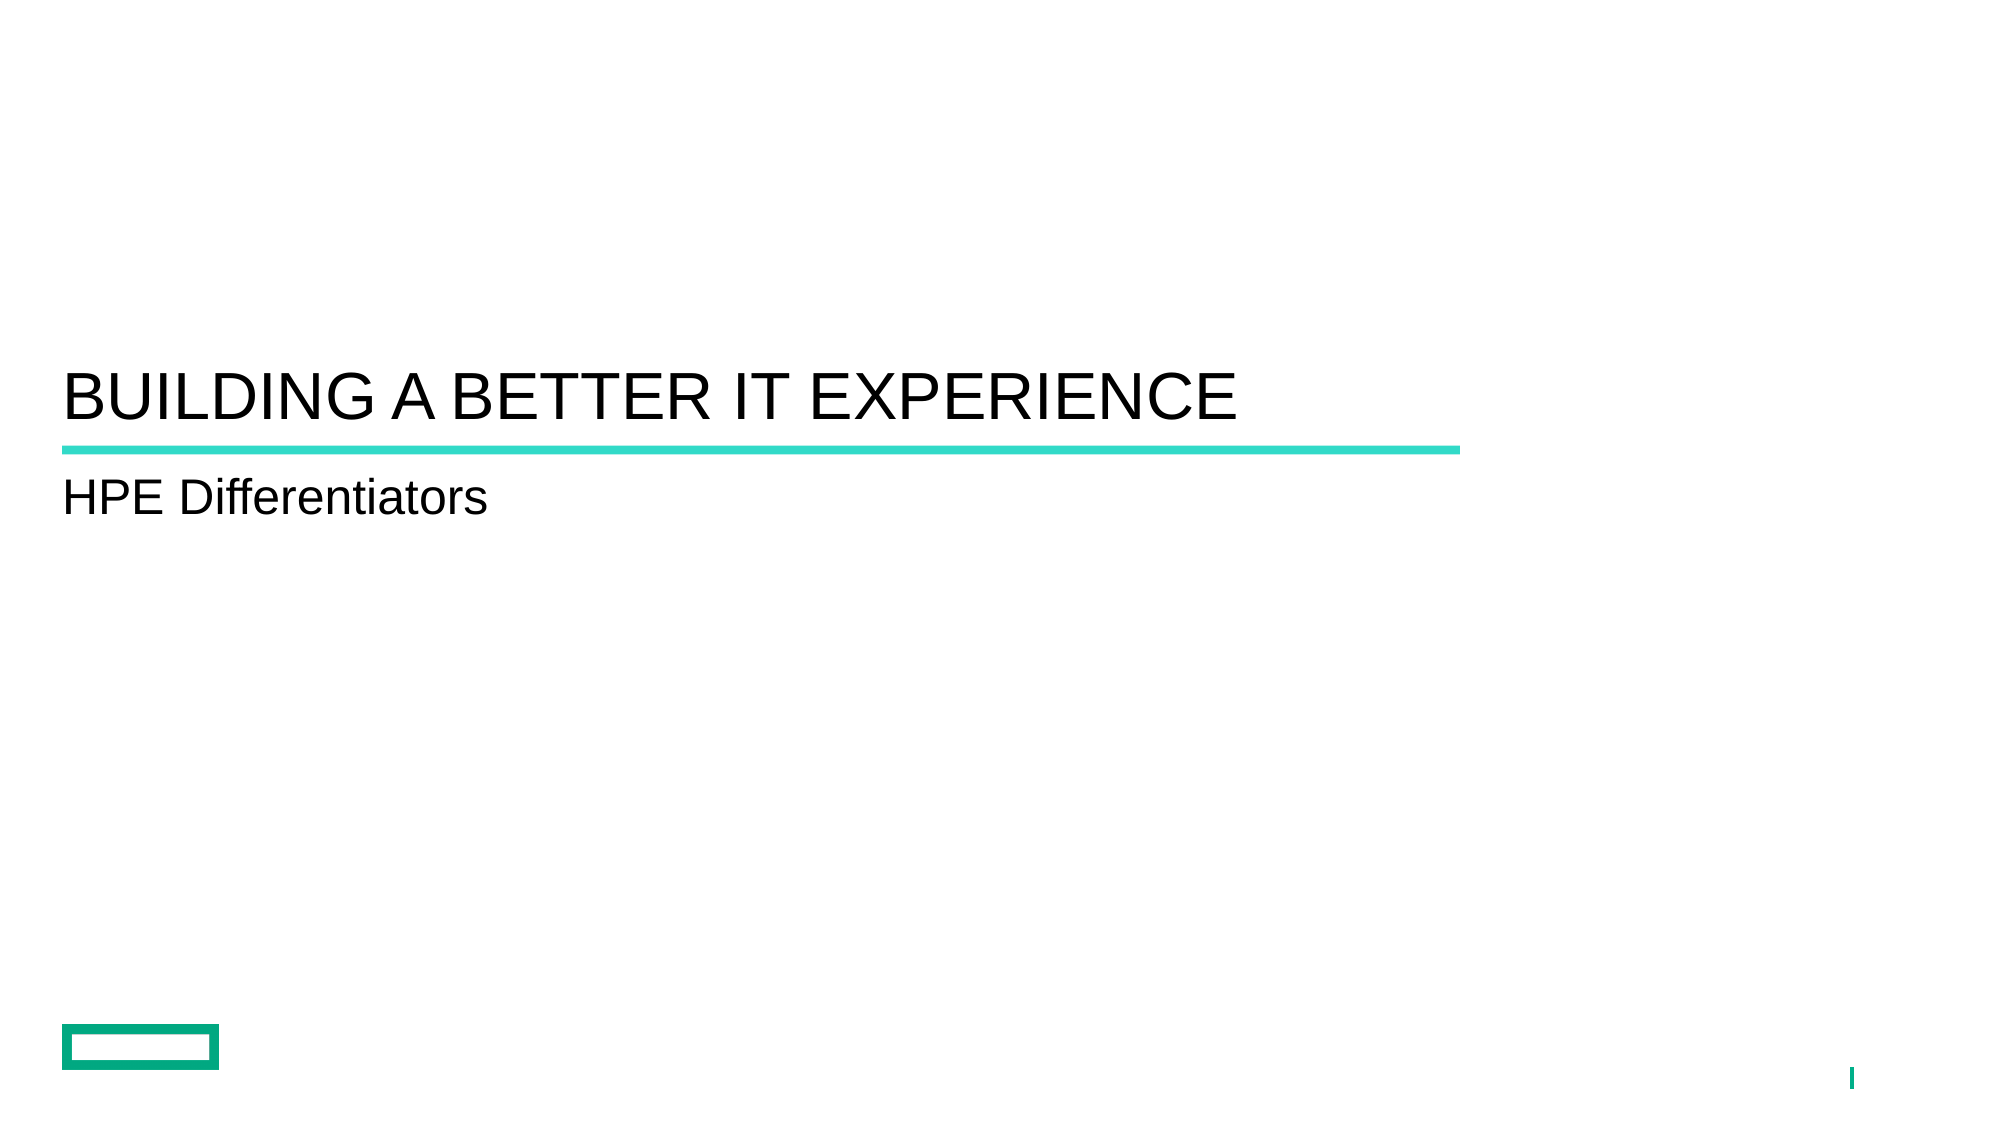

# Building a better IT experience
HPE Differentiators
For HPE and Channel Partner internal use only
24